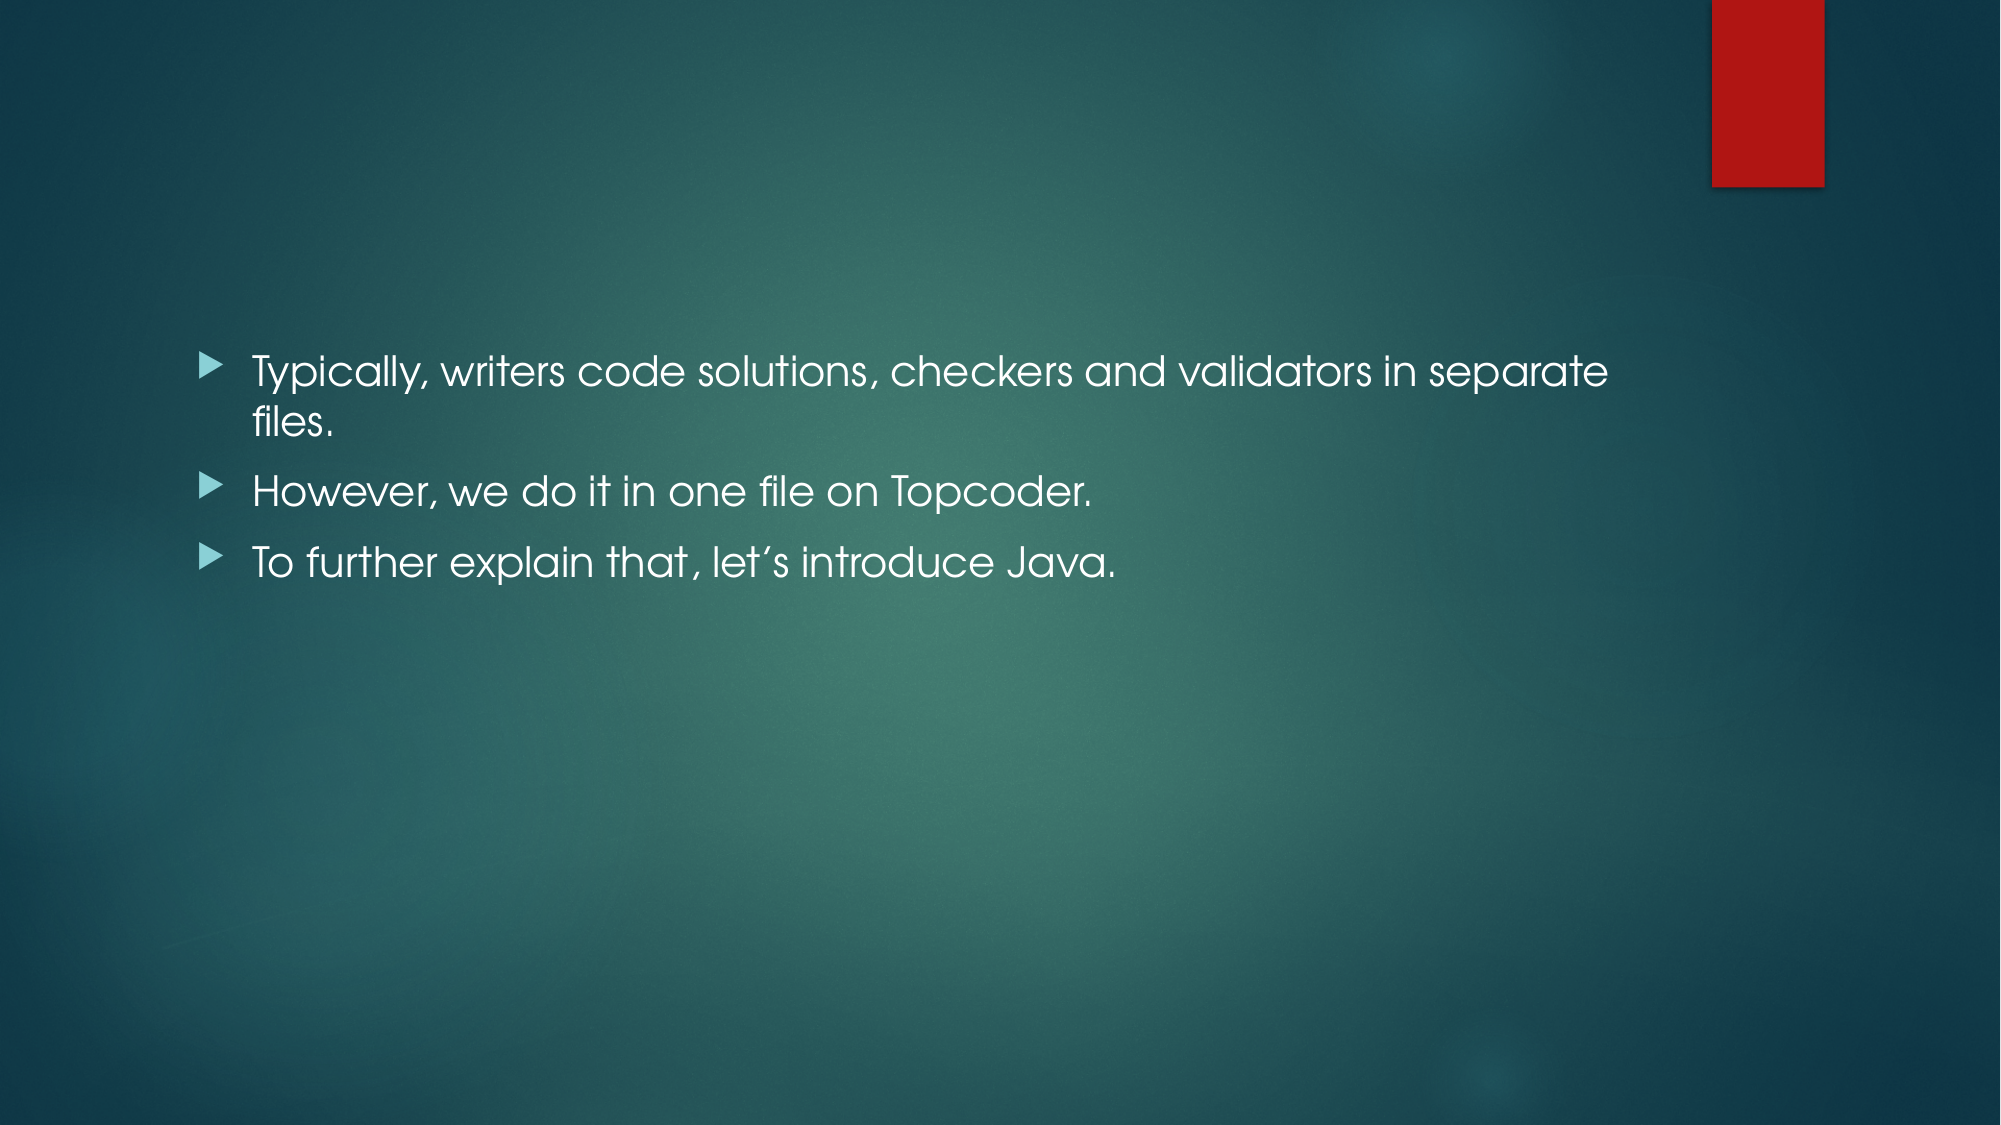

#
Typically, writers code solutions, checkers and validators in separate files.
However, we do it in one file on Topcoder.
To further explain that, let’s introduce Java.